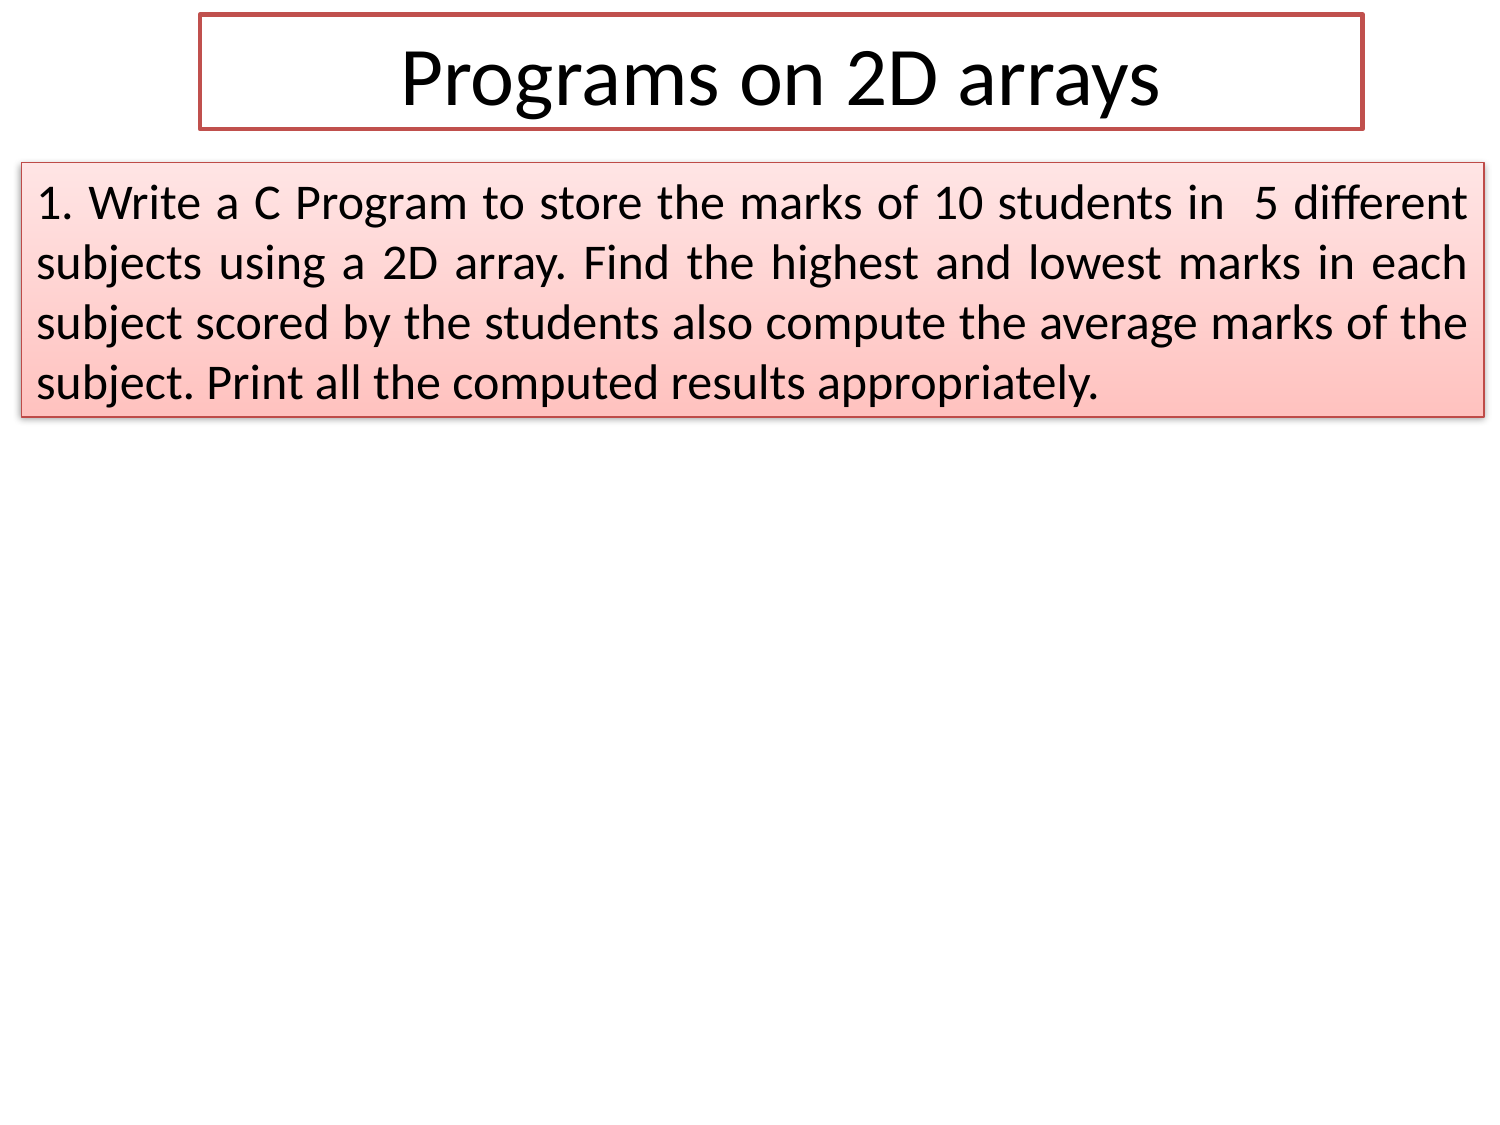

Programs on 2D arrays
1. Write a C Program to store the marks of 10 students in  5 different subjects using a 2D array. Find the highest and lowest marks in each subject scored by the students also compute the average marks of the subject. Print all the computed results appropriately.